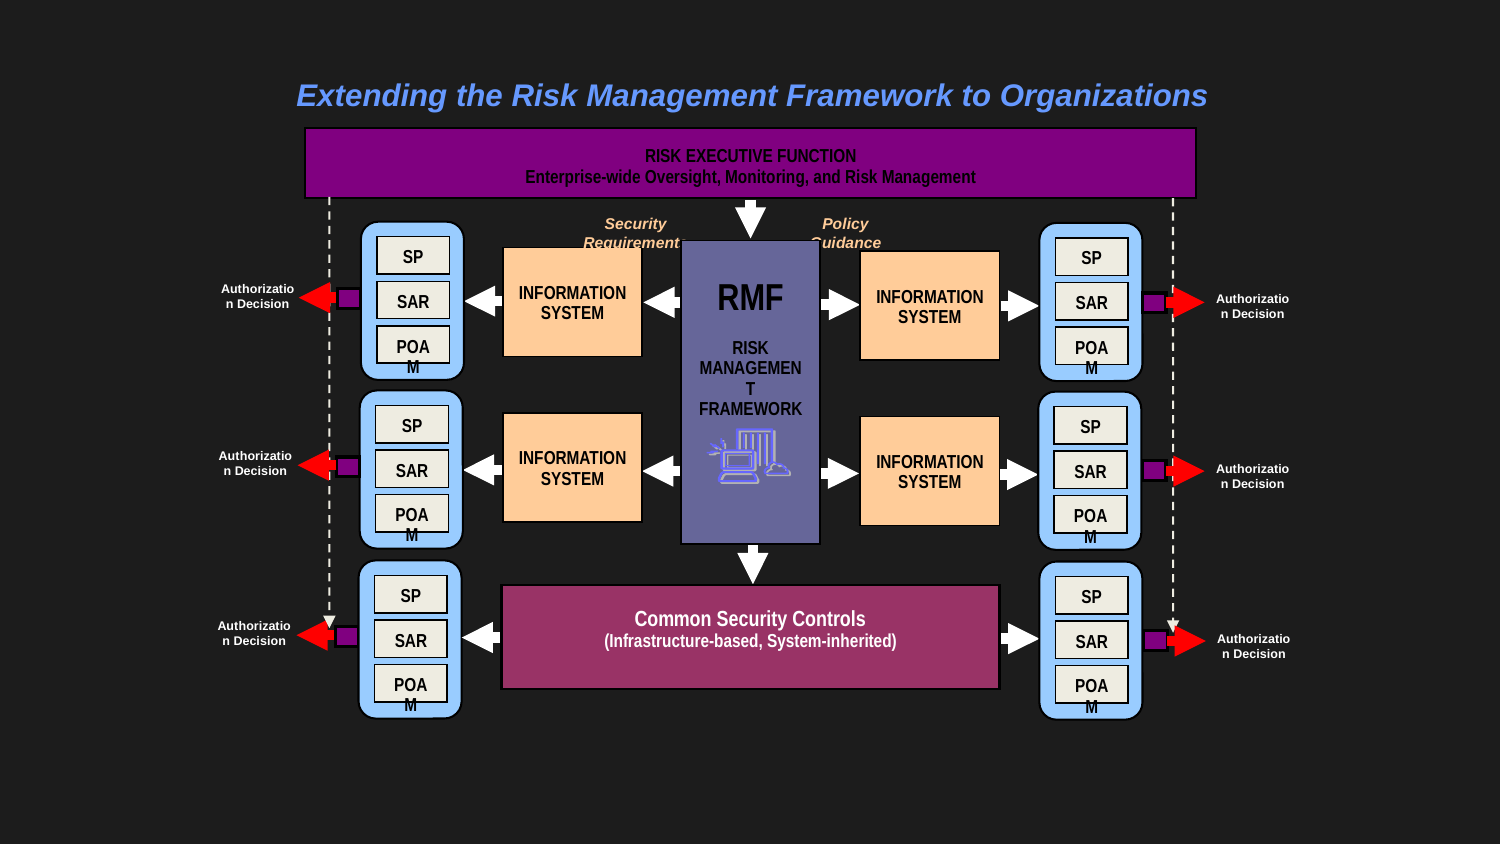

Extending the Risk Management Framework to Organizations

RISK EXECUTIVE FUNCTION
Enterprise-wide Oversight, Monitoring, and Risk Management
Security Requirements
Policy Guidance

RMF

RISK MANAGEMENT FRAMEWORK

INFORMATION
SYSTEM

INFORMATION
SYSTEM

INFORMATION
SYSTEM

INFORMATION
SYSTEM

Common Security Controls
(Infrastructure-based, System-inherited)

SP

SAR

POAM

Authorization Decision

SP

SAR

POAM

Authorization Decision

SP

SAR

POAM

Authorization Decision

SP

SAR

POAM

Authorization Decision

SP

SAR

POAM

Authorization Decision

SP

SAR

POAM

Authorization Decision